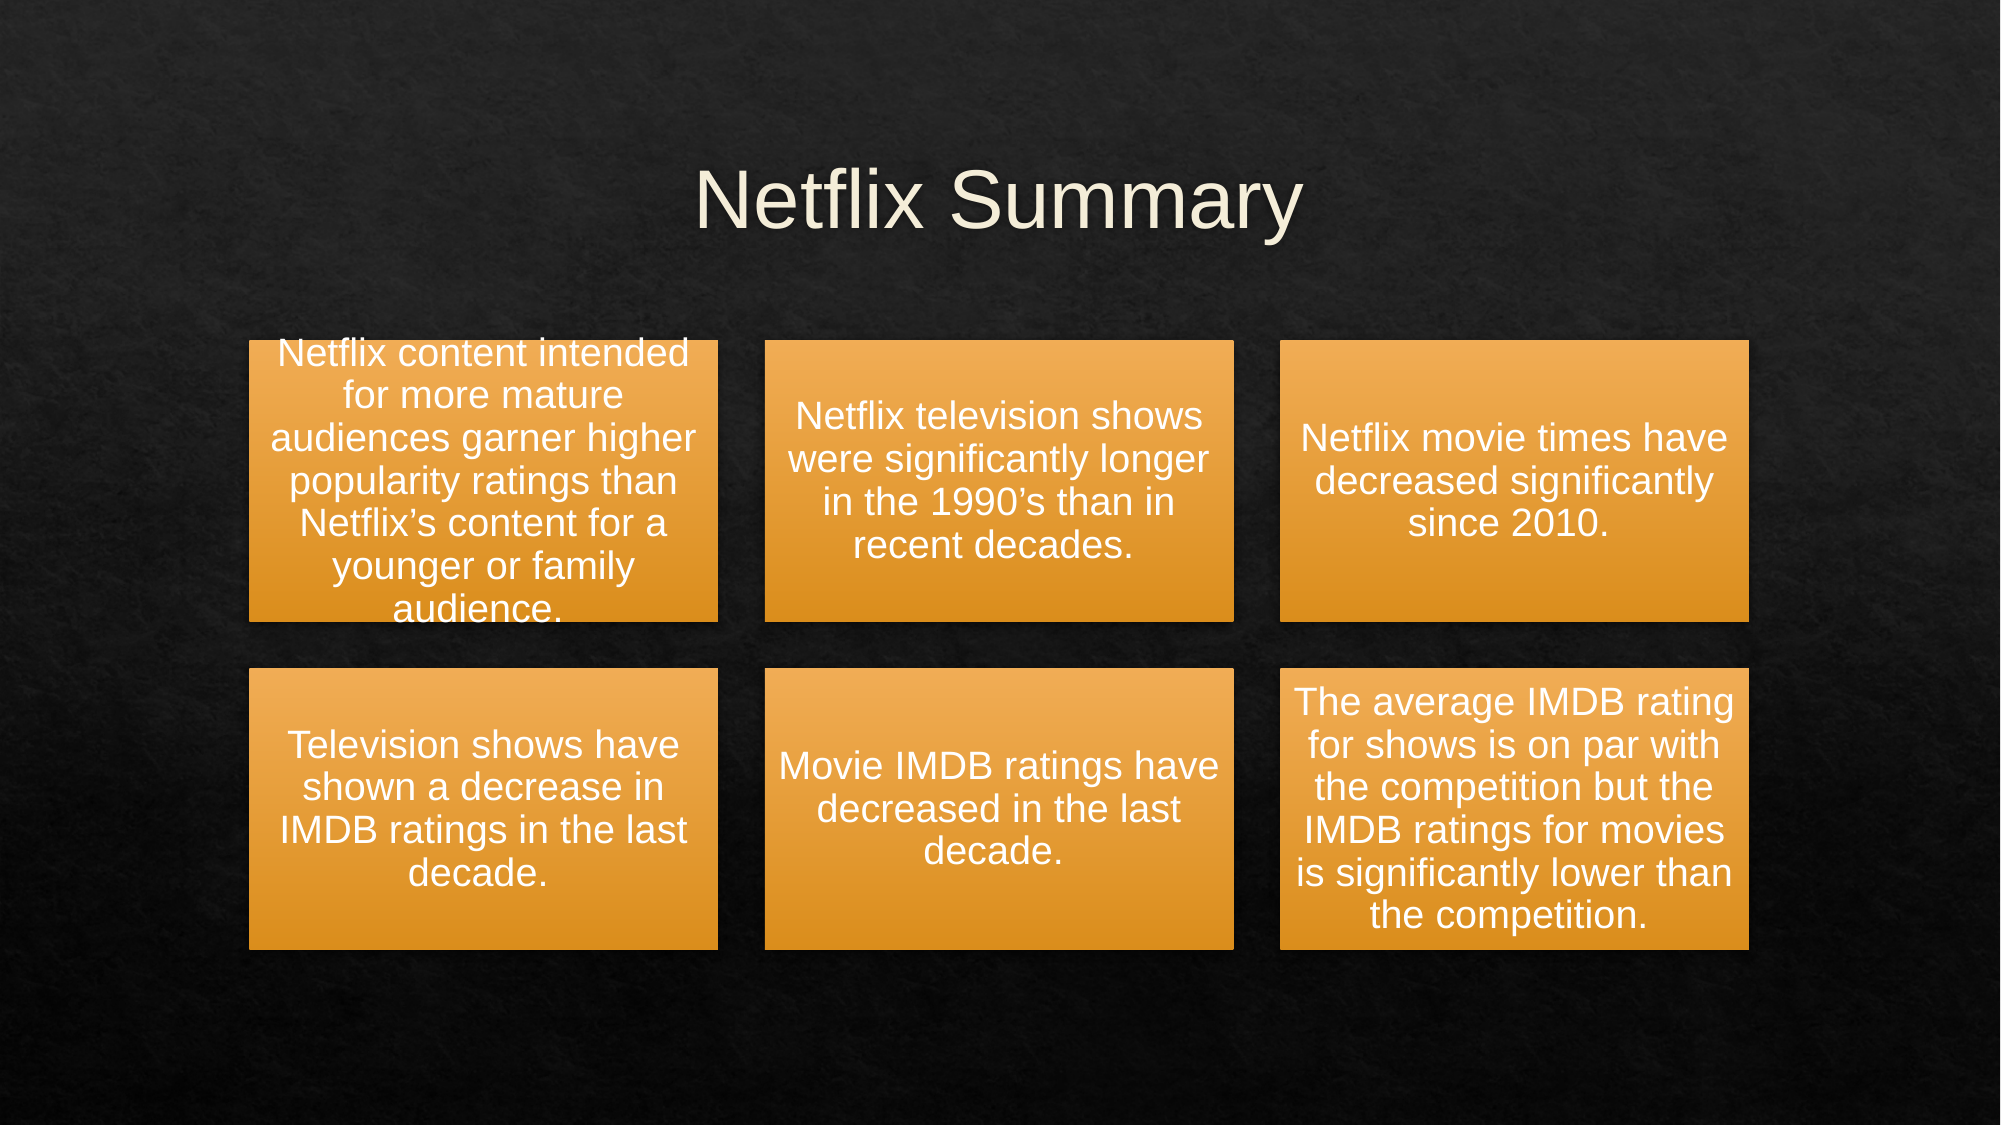

# Netflix Summary
Netflix content intended for more mature audiences garner higher popularity ratings than Netflix’s content for a younger or family audience.
Netflix television shows were significantly longer in the 1990’s than in recent decades.
Netflix movie times have decreased significantly since 2010.
Television shows have shown a decrease in IMDB ratings in the last decade.
Movie IMDB ratings have decreased in the last decade.
The average IMDB rating for shows is on par with the competition but the IMDB ratings for movies is significantly lower than the competition.